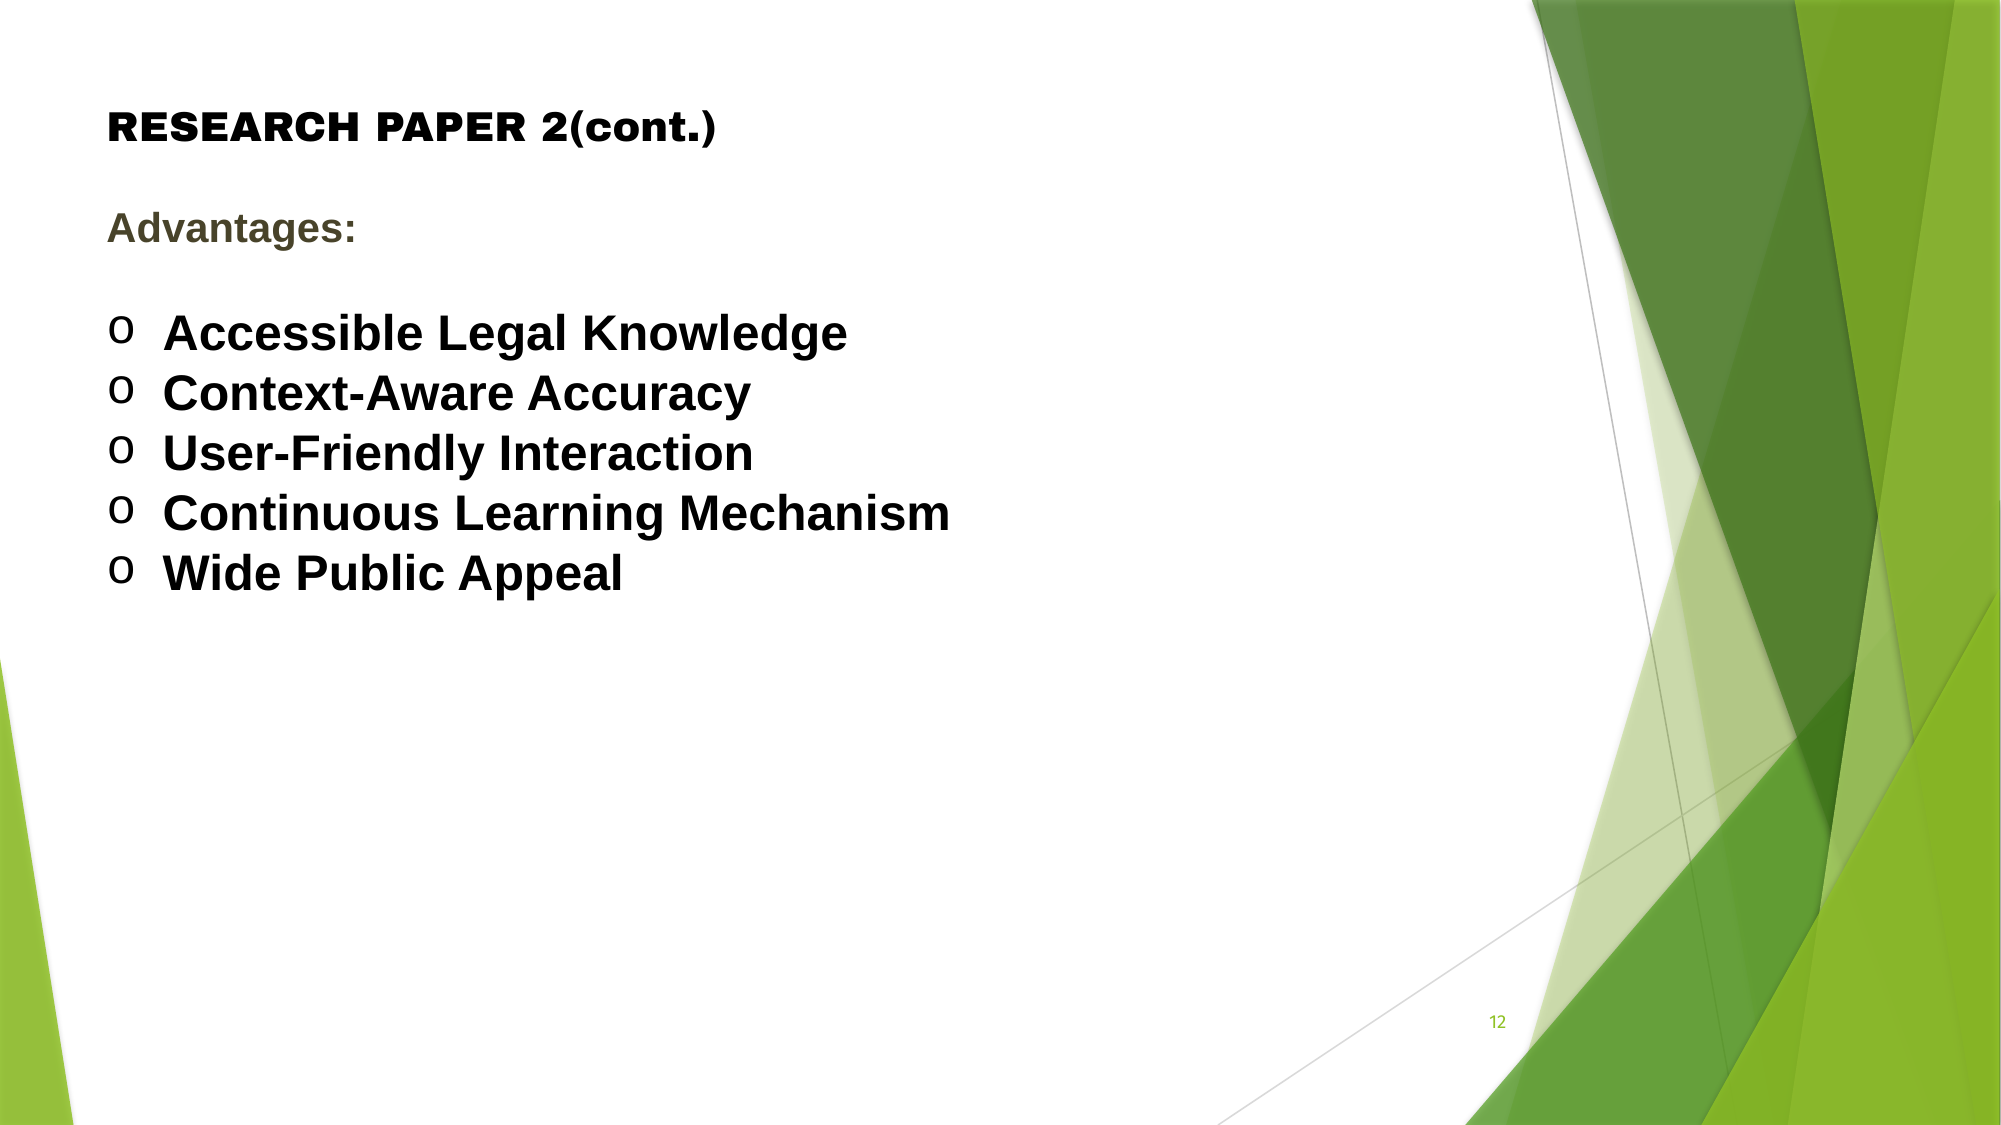

RESEARCH PAPER 2(cont.)

Advantages:

Accessible Legal Knowledge
Context-Aware Accuracy
User-Friendly Interaction
Continuous Learning Mechanism
Wide Public Appeal
12